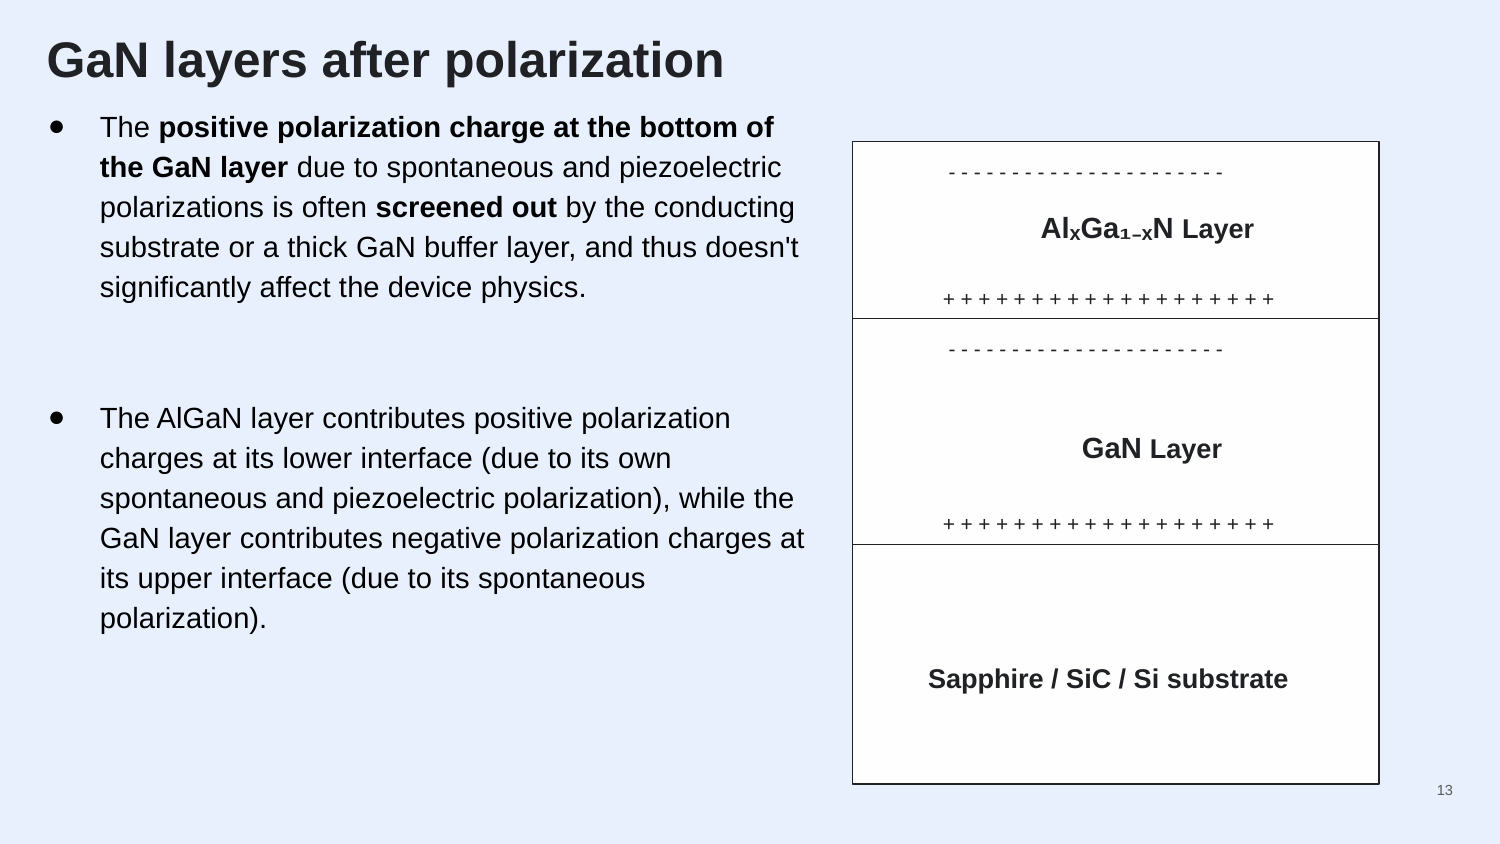

# GaN layers after polarization
The positive polarization charge at the bottom of the GaN layer due to spontaneous and piezoelectric polarizations is often screened out by the conducting substrate or a thick GaN buffer layer, and thus doesn't significantly affect the device physics.

The AlGaN layer contributes positive polarization charges at its lower interface (due to its own spontaneous and piezoelectric polarization), while the GaN layer contributes negative polarization charges at its upper interface (due to its spontaneous polarization).

 - - - - - - - - - - - - - - - - - - - - - -
               AlₓGa₁₋ₓN Layer
+ + + + + + + + + + + + + + + + + + + + + +

 - - - - - - - - - - - - - - - - - - - - - -
                    GaN Layer
+ + + + + + + + + + + + + + + + + + + + + +

Sapphire / SiC / Si substrate
13